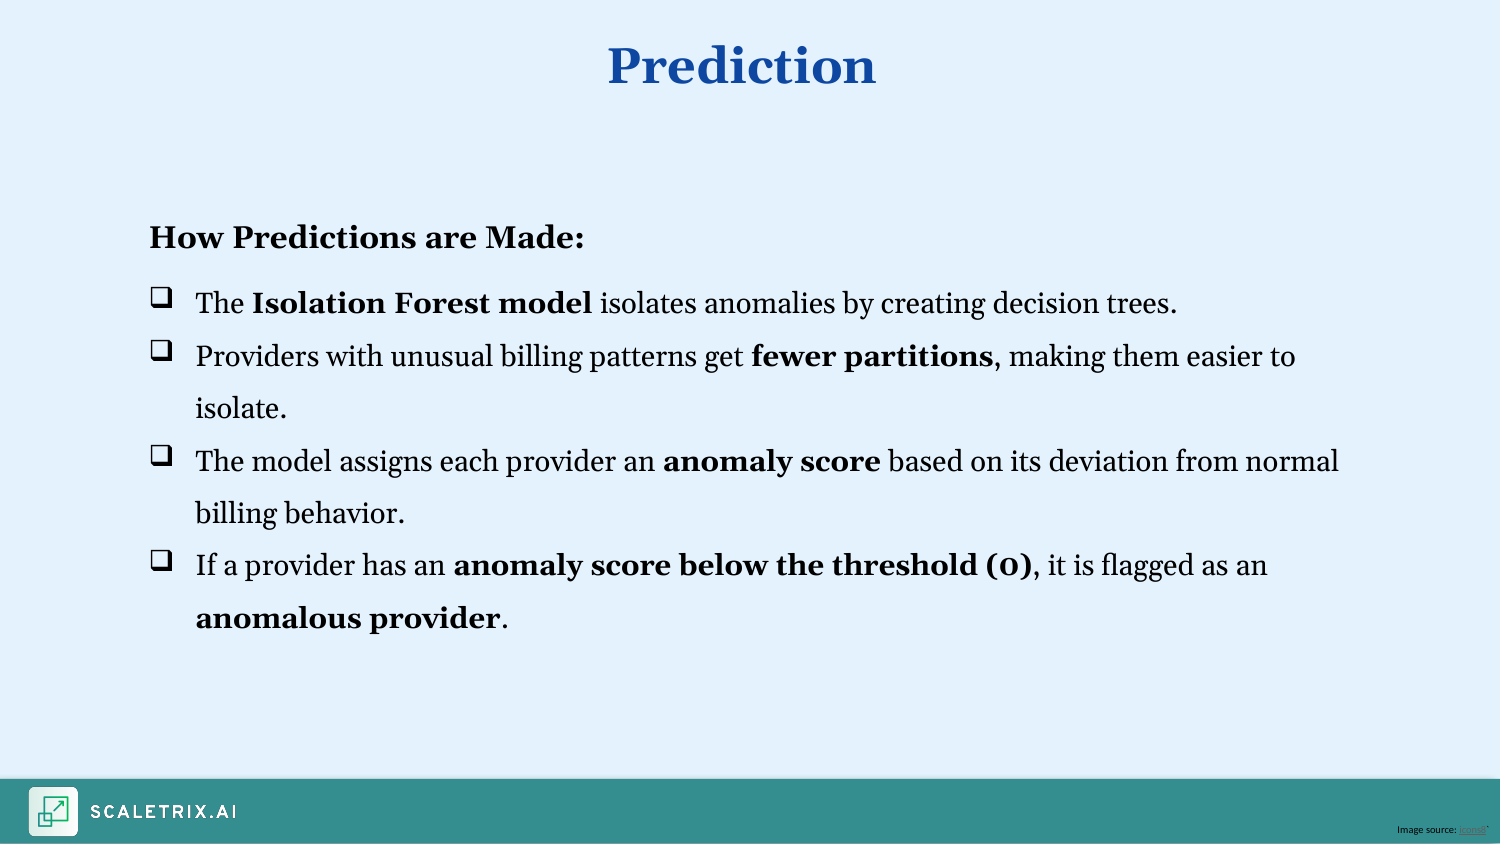

Prediction
How Predictions are Made:
The Isolation Forest model isolates anomalies by creating decision trees.
Providers with unusual billing patterns get fewer partitions, making them easier to isolate.
The model assigns each provider an anomaly score based on its deviation from normal billing behavior.
If a provider has an anomaly score below the threshold (0), it is flagged as an anomalous provider.
Image source: icons8`